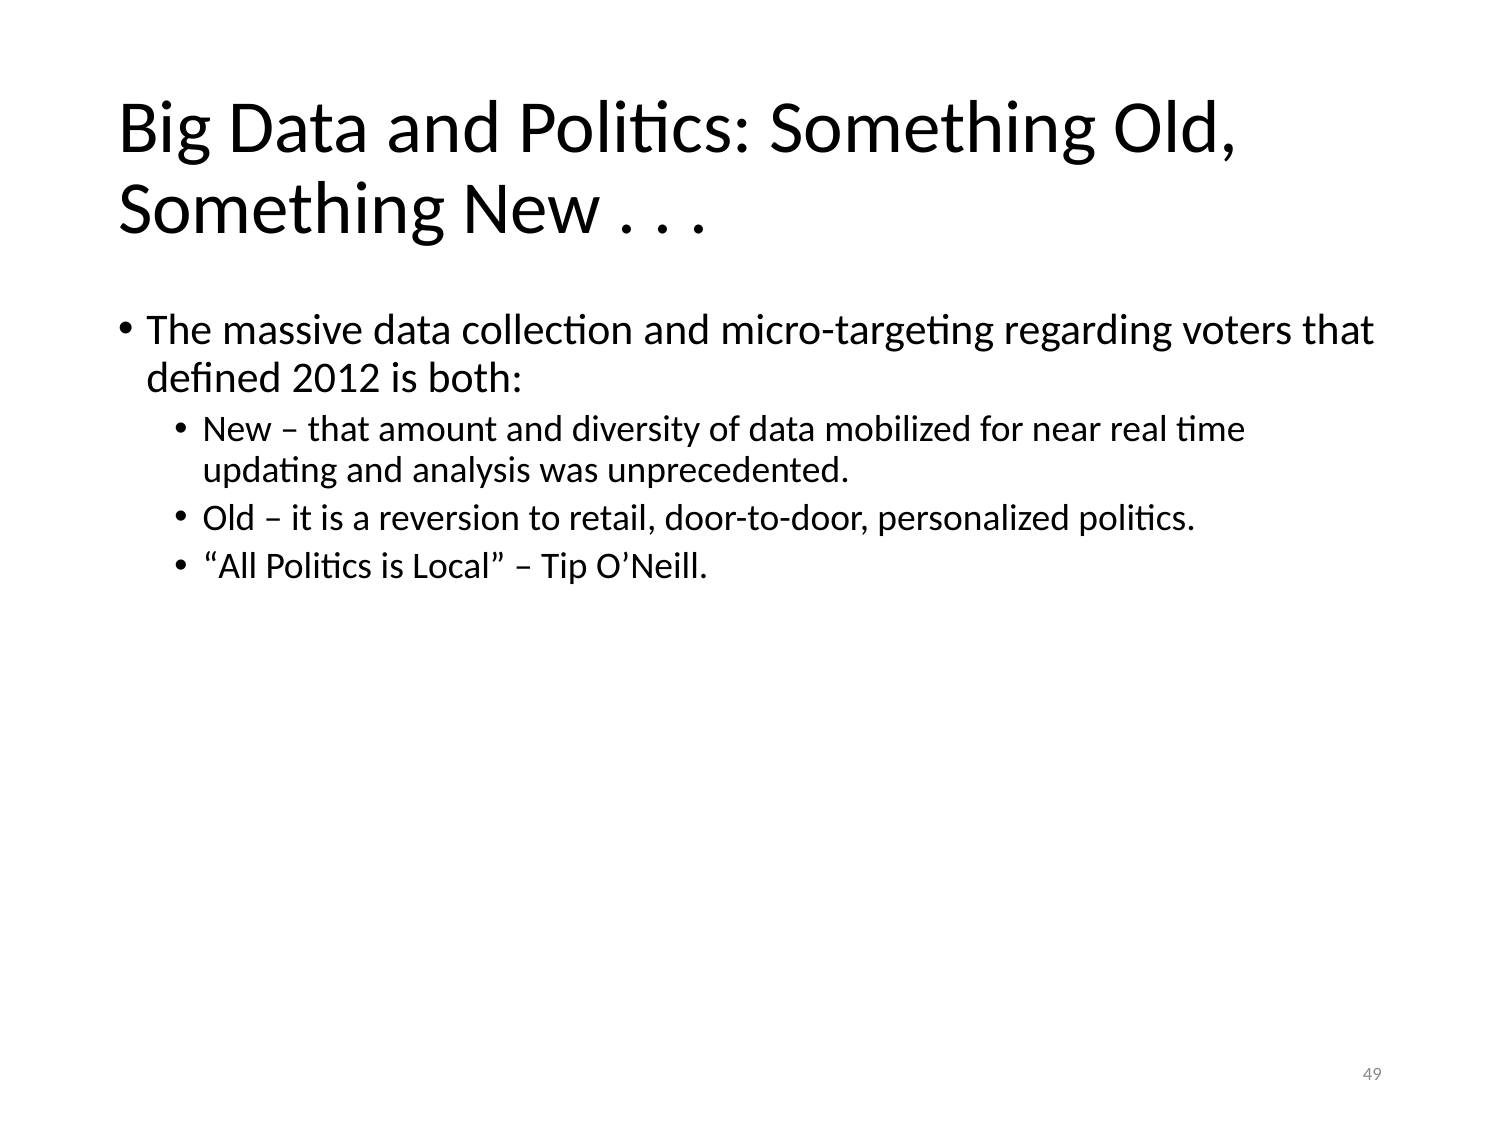

# Big Data and Politics: Something Old, Something New . . .
The massive data collection and micro-targeting regarding voters that defined 2012 is both:
New – that amount and diversity of data mobilized for near real time updating and analysis was unprecedented.
Old – it is a reversion to retail, door-to-door, personalized politics.
“All Politics is Local” – Tip O’Neill.
49